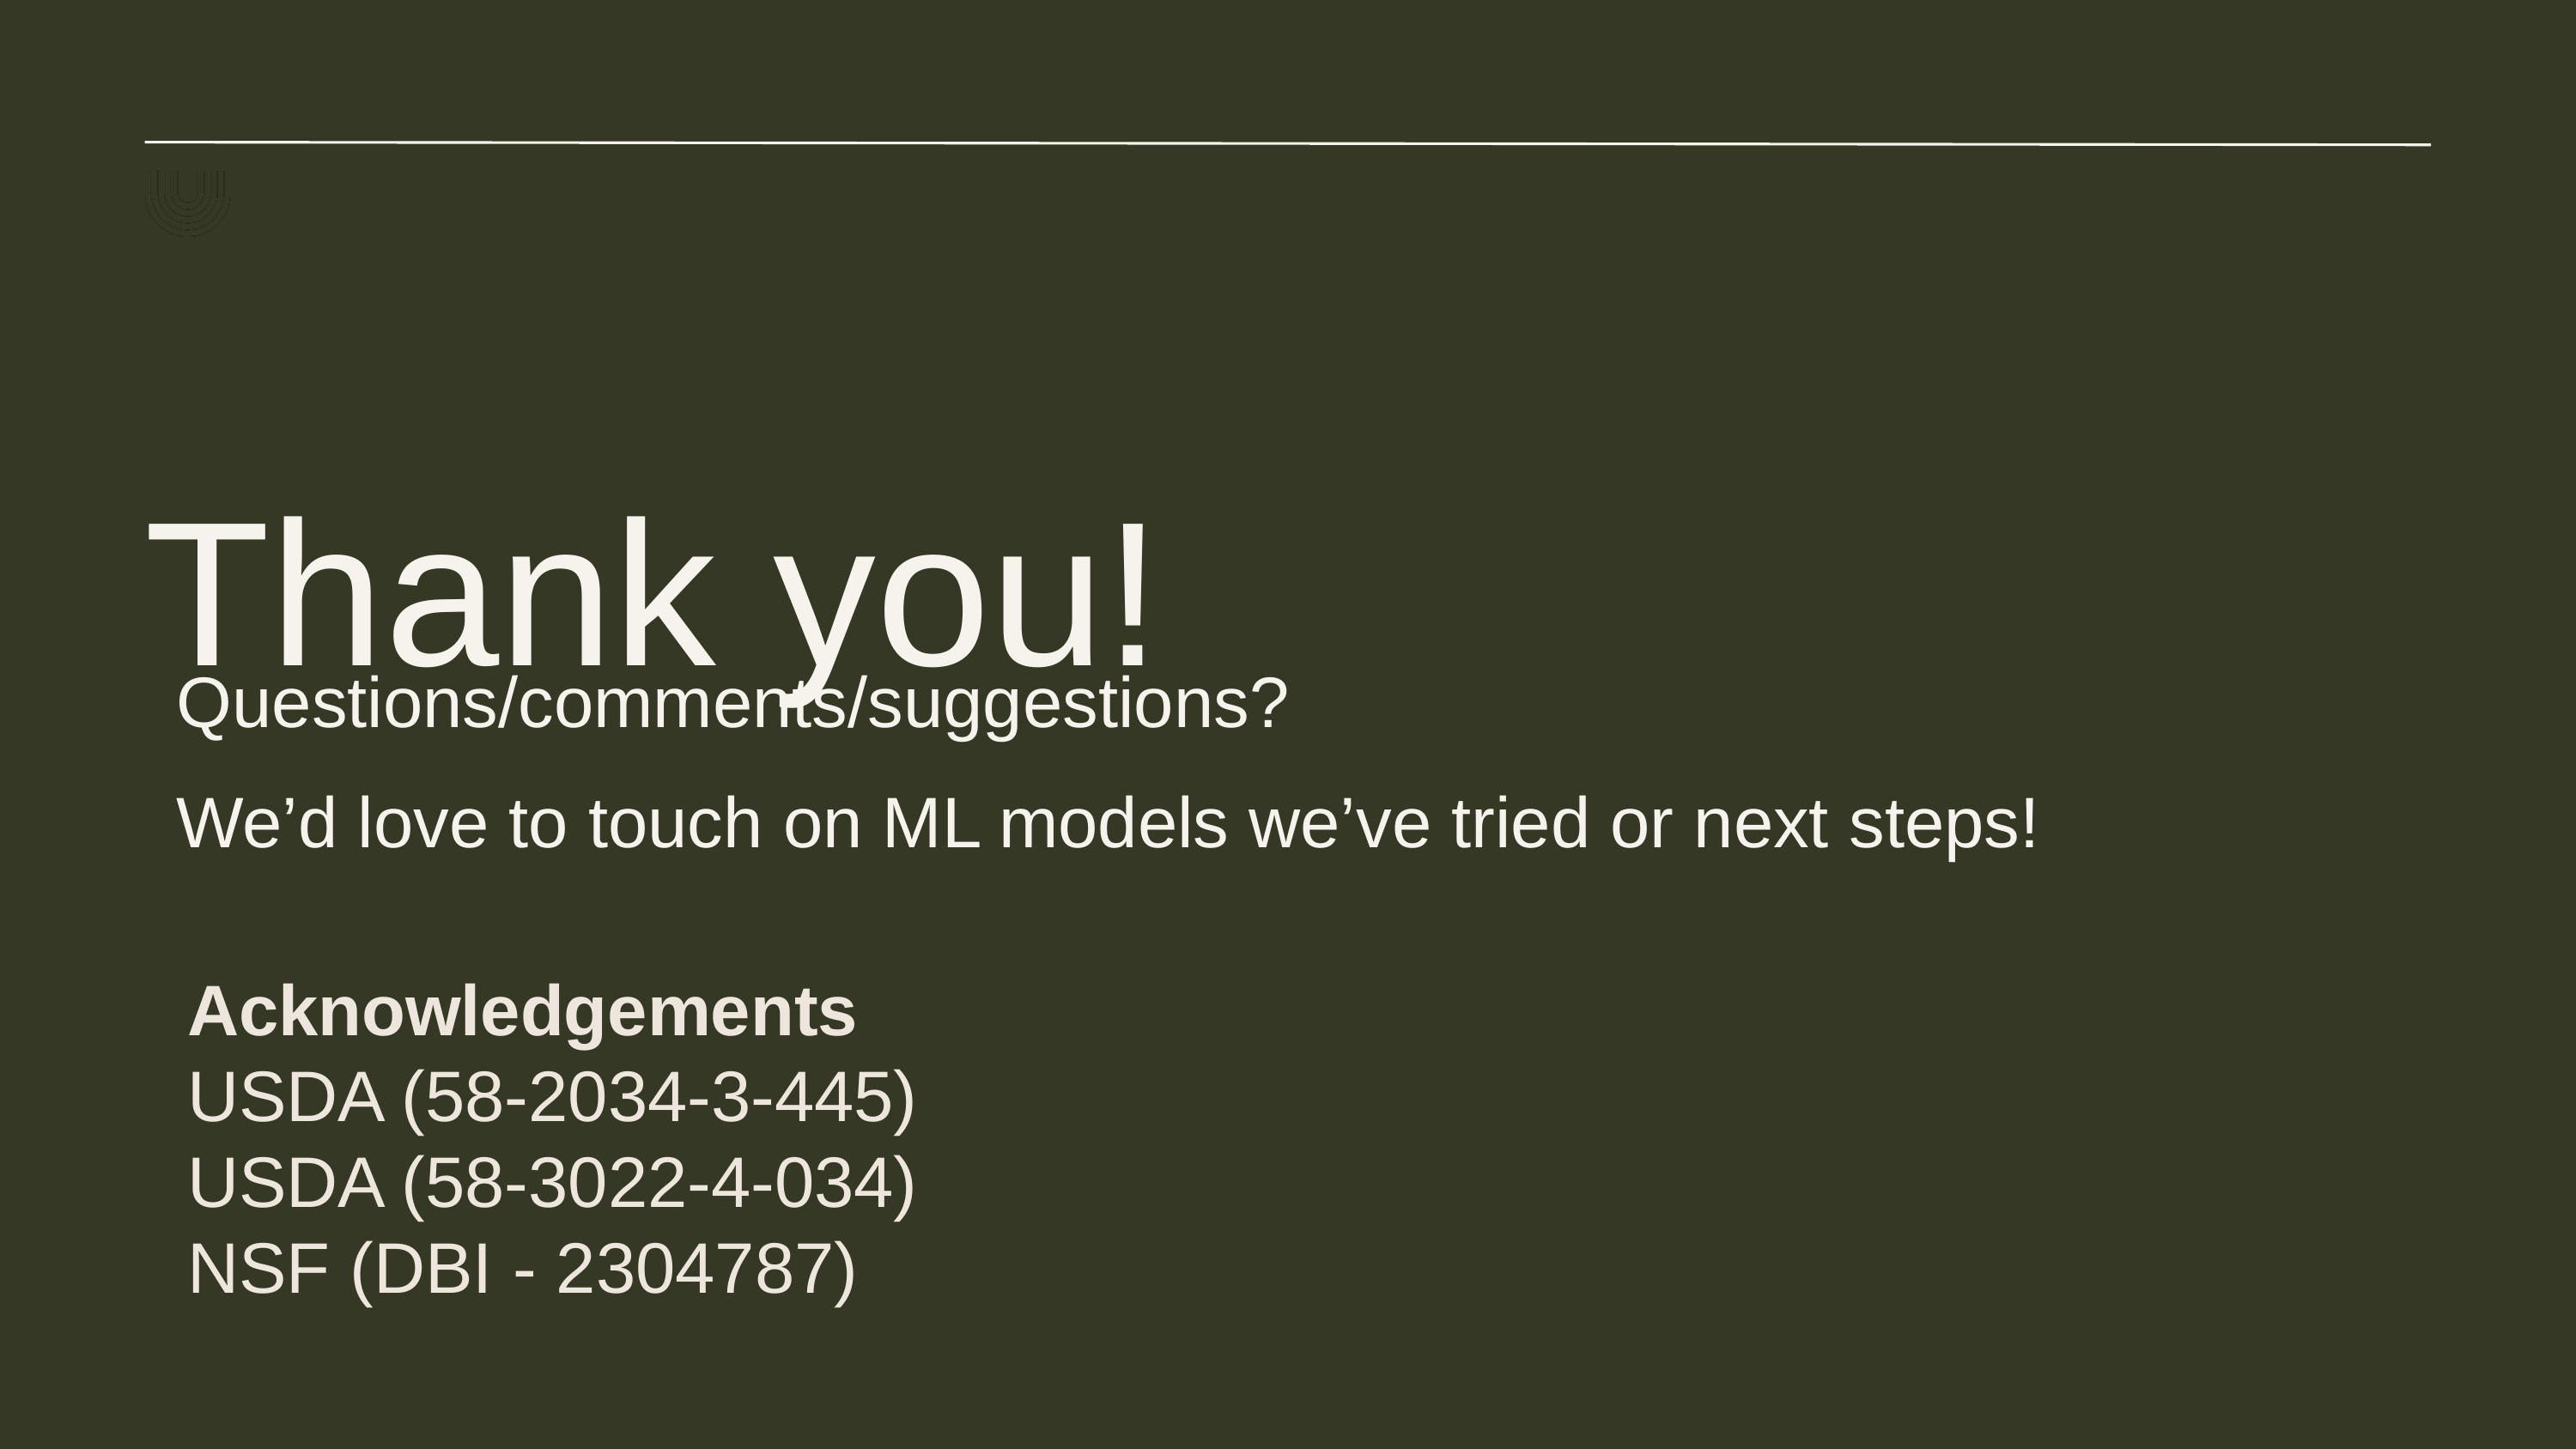

Your name or organization
Thank you!

Questions/comments/suggestions?
We’d love to touch on ML models we’ve tried or next steps!
Acknowledgements
USDA (58-2034-3-445)
USDA (58-3022-4-034)
NSF (DBI - 2304787)